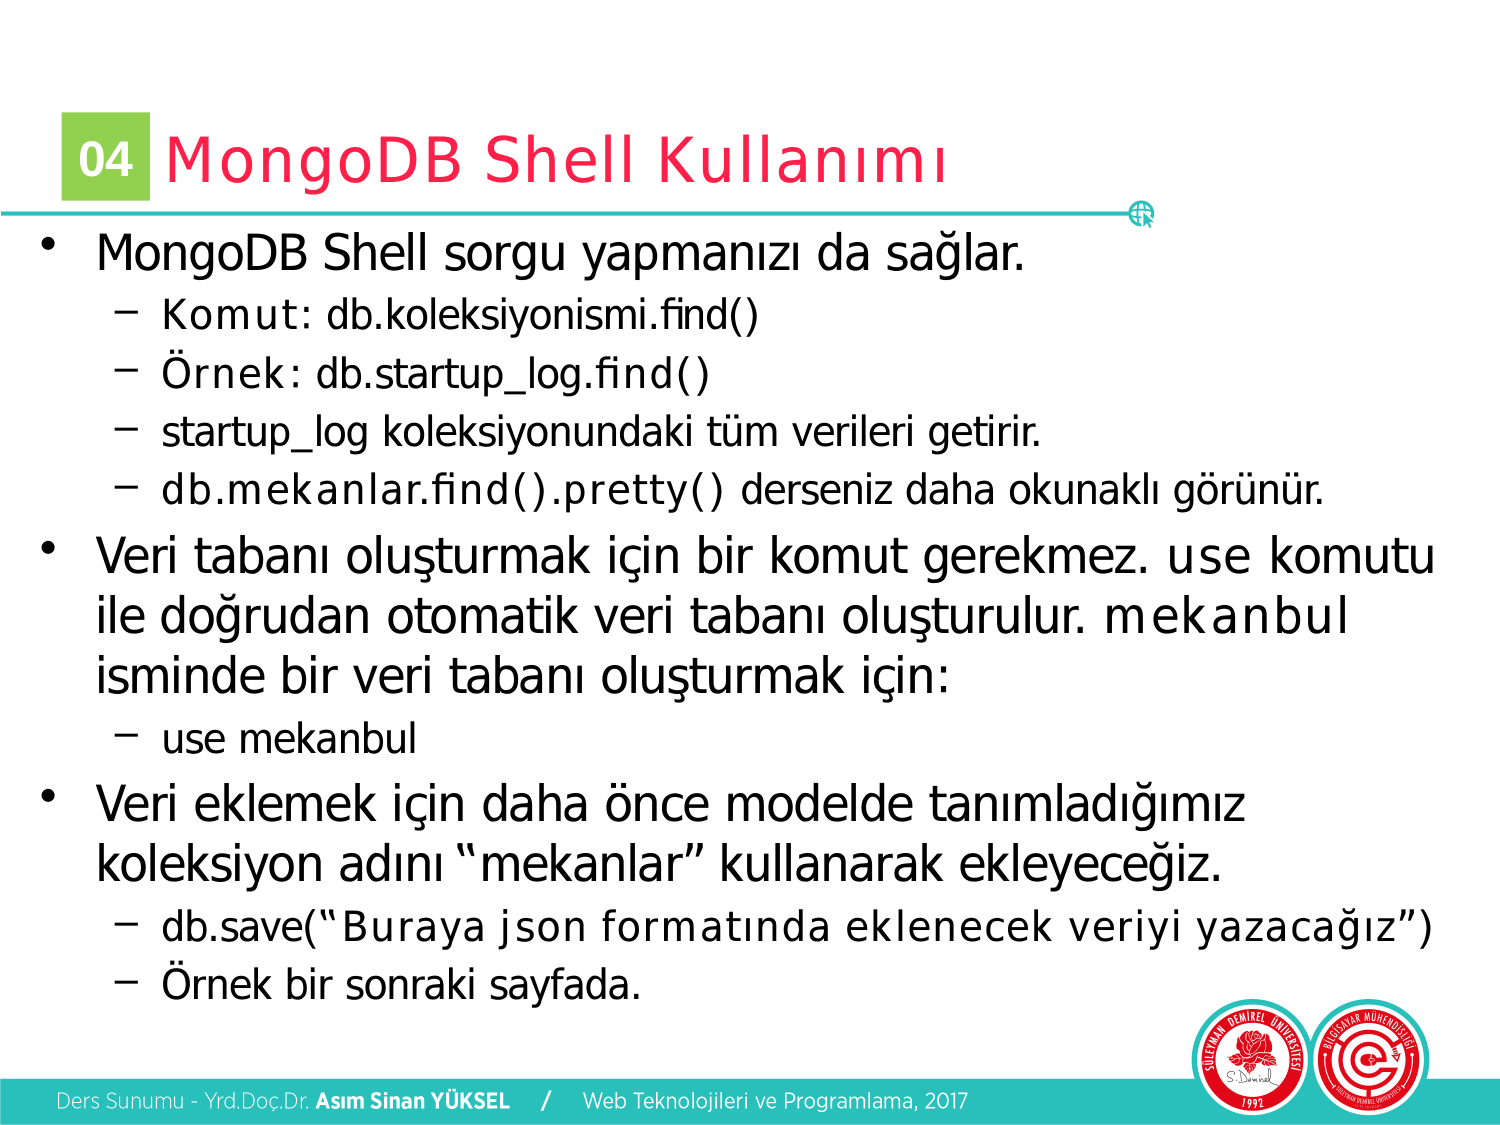

04
# MongoDB Shell Kullanımı
MongoDB Shell sorgu yapmanızı da sağlar.
Komut: db.koleksiyonismi.find()
Örnek: db.startup_log.find()
startup_log koleksiyonundaki tüm verileri getirir.
db.mekanlar.find().pretty() derseniz daha okunaklı görünür.
Veri tabanı oluşturmak için bir komut gerekmez. use komutu ile doğrudan otomatik veri tabanı oluşturulur. mekanbul isminde bir veri tabanı oluşturmak için:
use mekanbul
Veri eklemek için daha önce modelde tanımladığımız koleksiyon adını “mekanlar” kullanarak ekleyeceğiz.
db.save(“Buraya json formatında eklenecek veriyi yazacağız”)
Örnek bir sonraki sayfada.